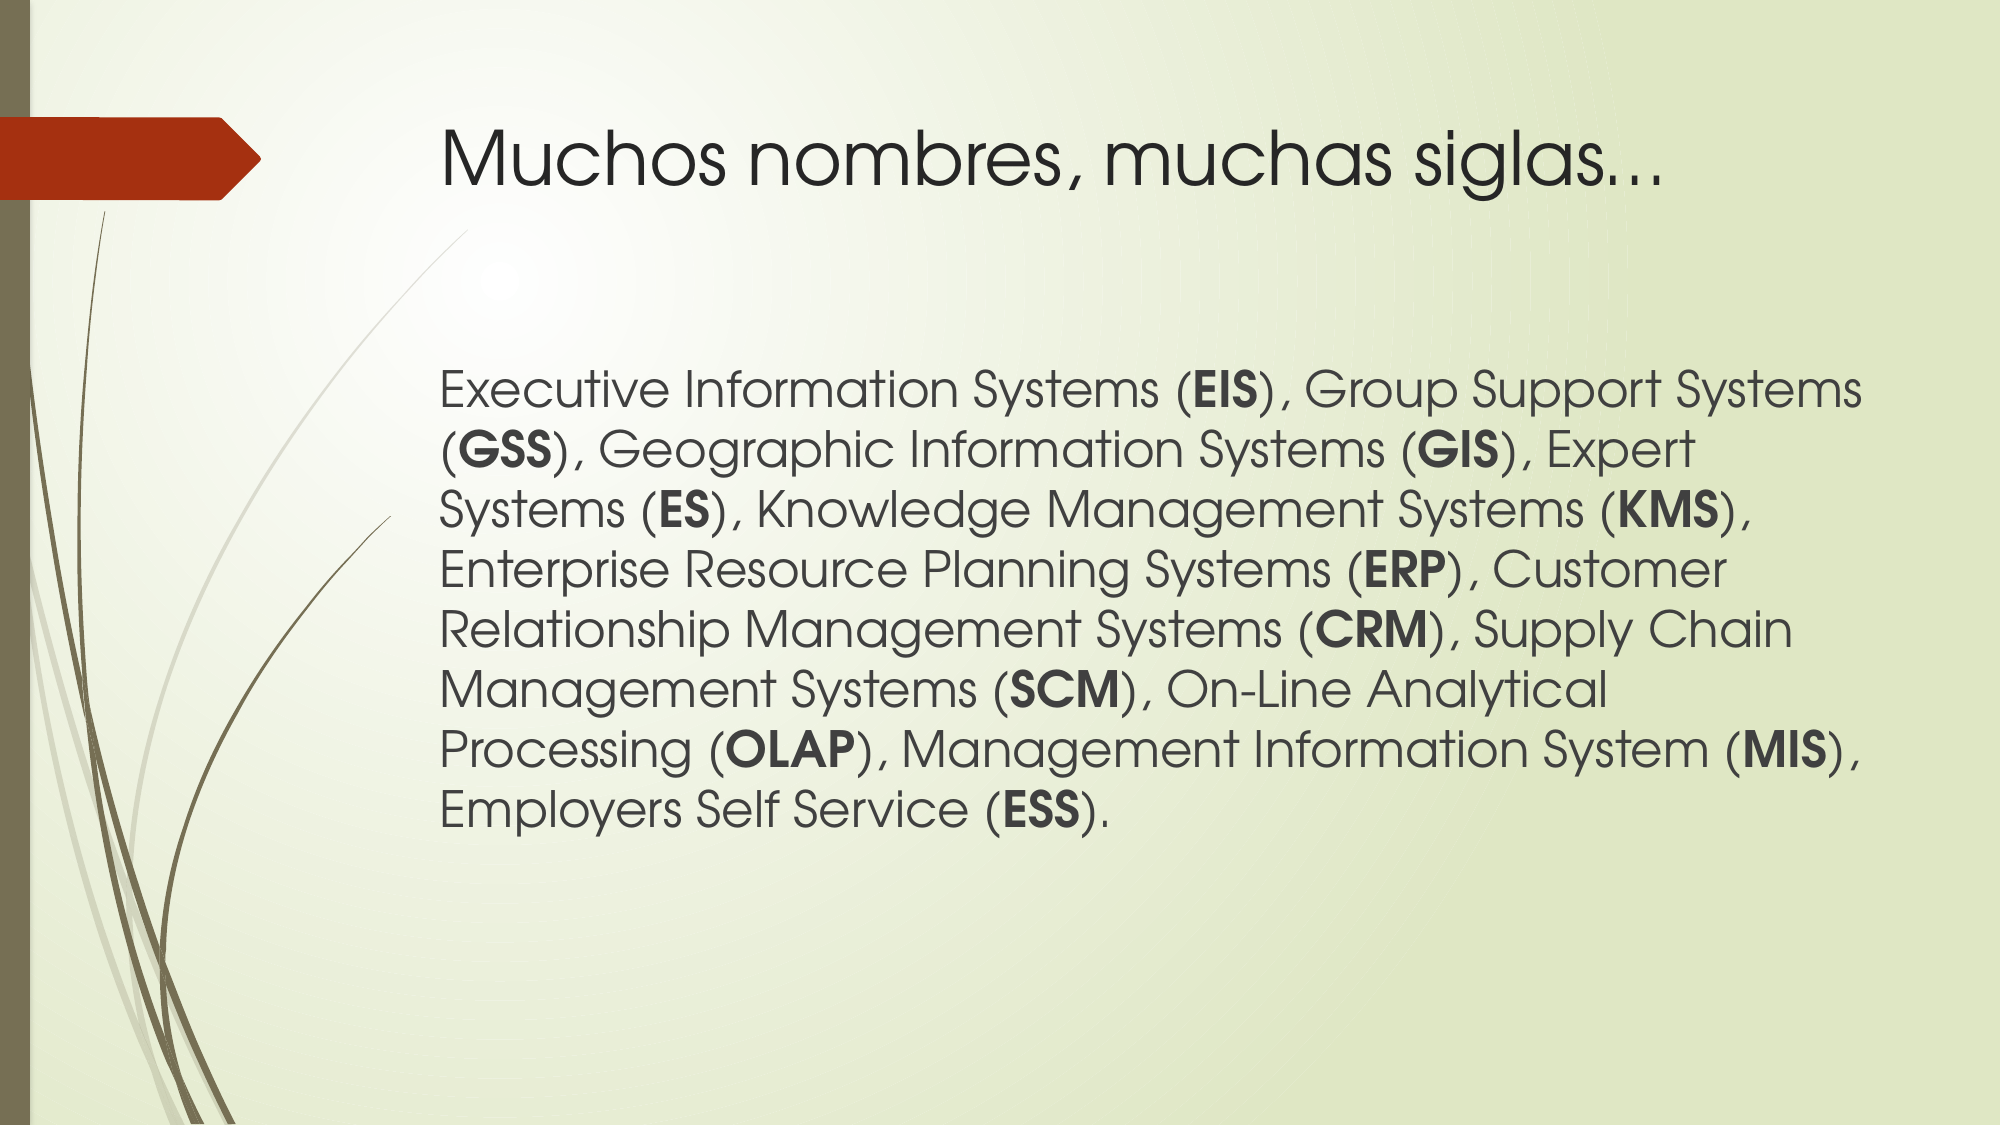

# Muchos nombres, muchas siglas…
Executive Information Systems (EIS), Group Support Systems (GSS), Geographic Information Systems (GIS), Expert Systems (ES), Knowledge Management Systems (KMS), Enterprise Resource Planning Systems (ERP), Customer Relationship Management Systems (CRM), Supply Chain Management Systems (SCM), On-Line Analytical Processing (OLAP), Management Information System (MIS), Employers Self Service (ESS).